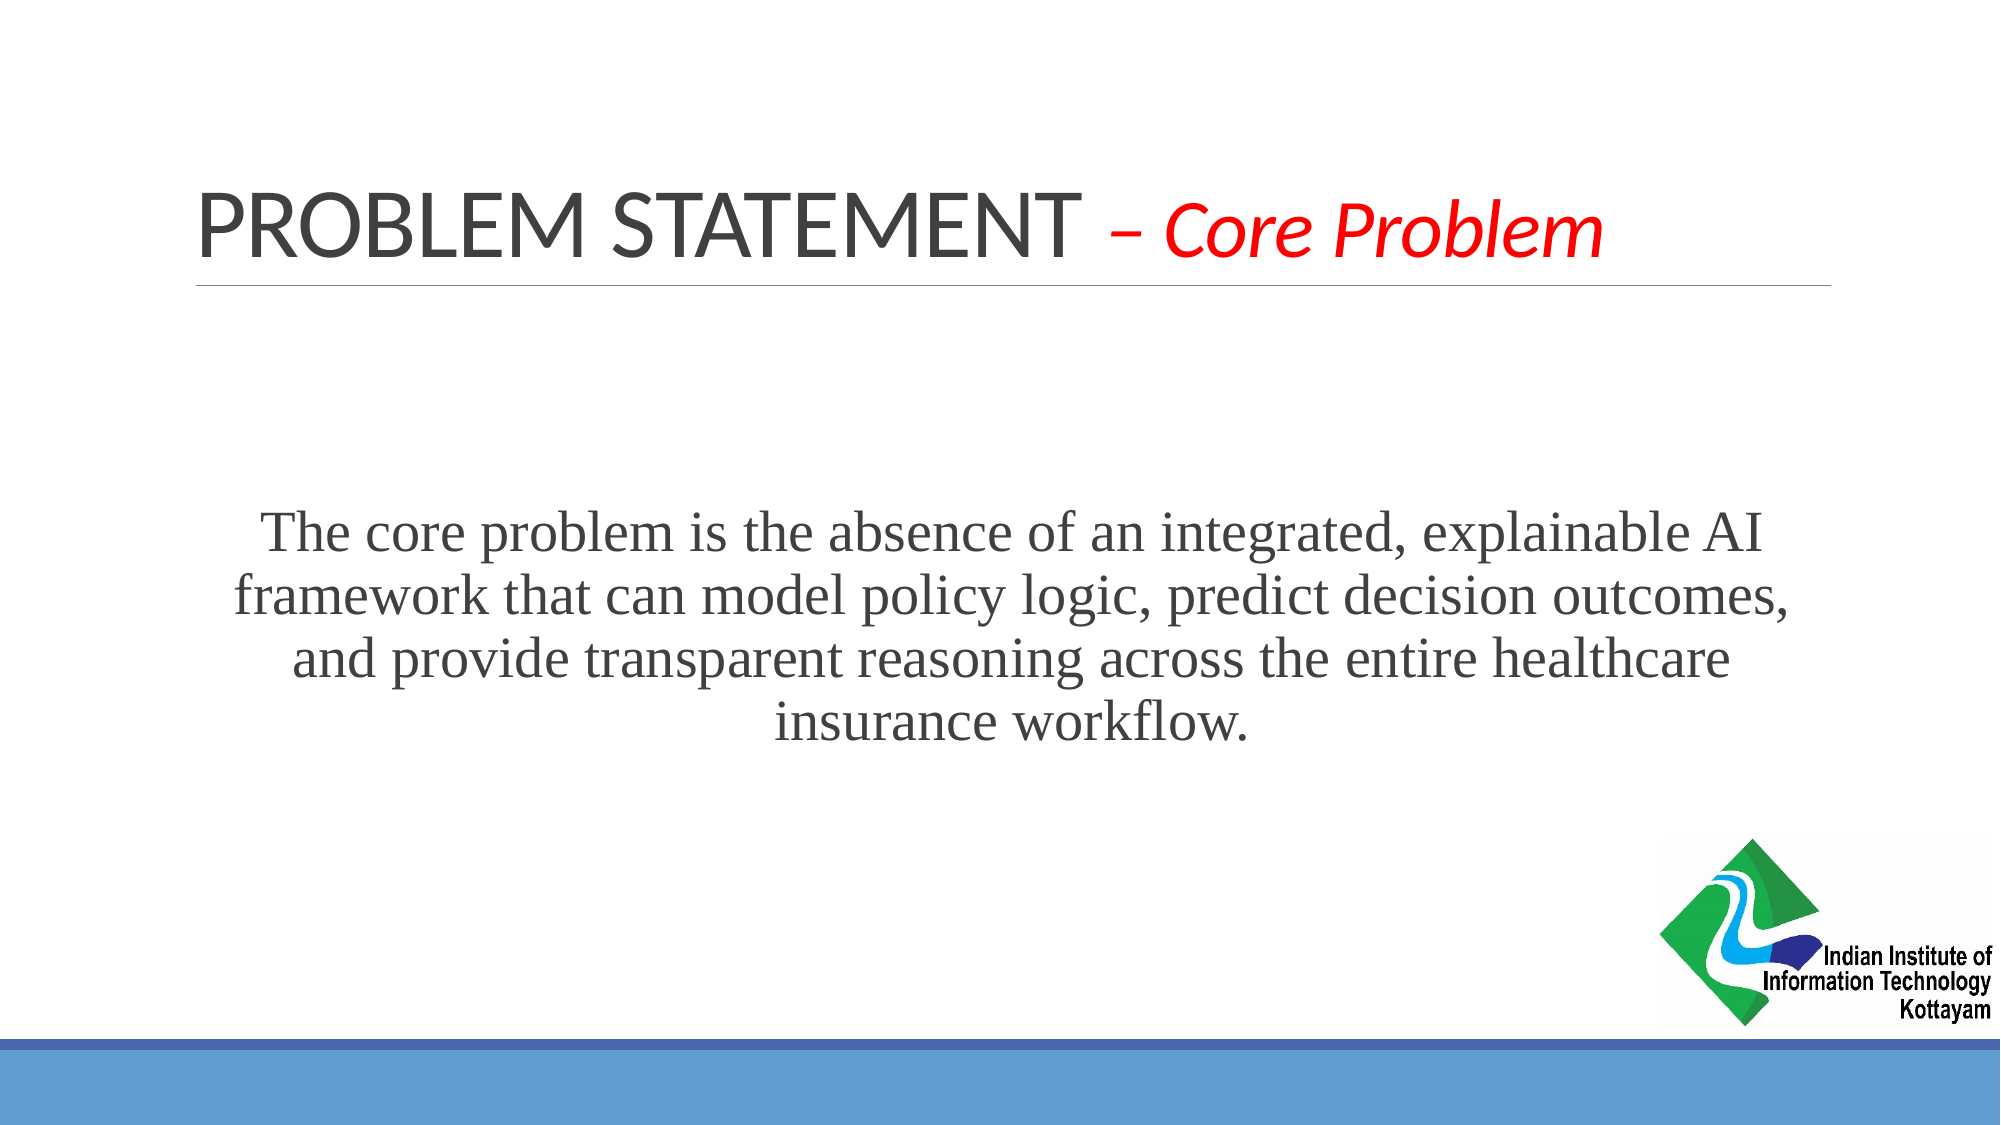

# PROBLEM STATEMENT – Core Problem

The core problem is the absence of an integrated, explainable AI framework that can model policy logic, predict decision outcomes, and provide transparent reasoning across the entire healthcare insurance workflow.